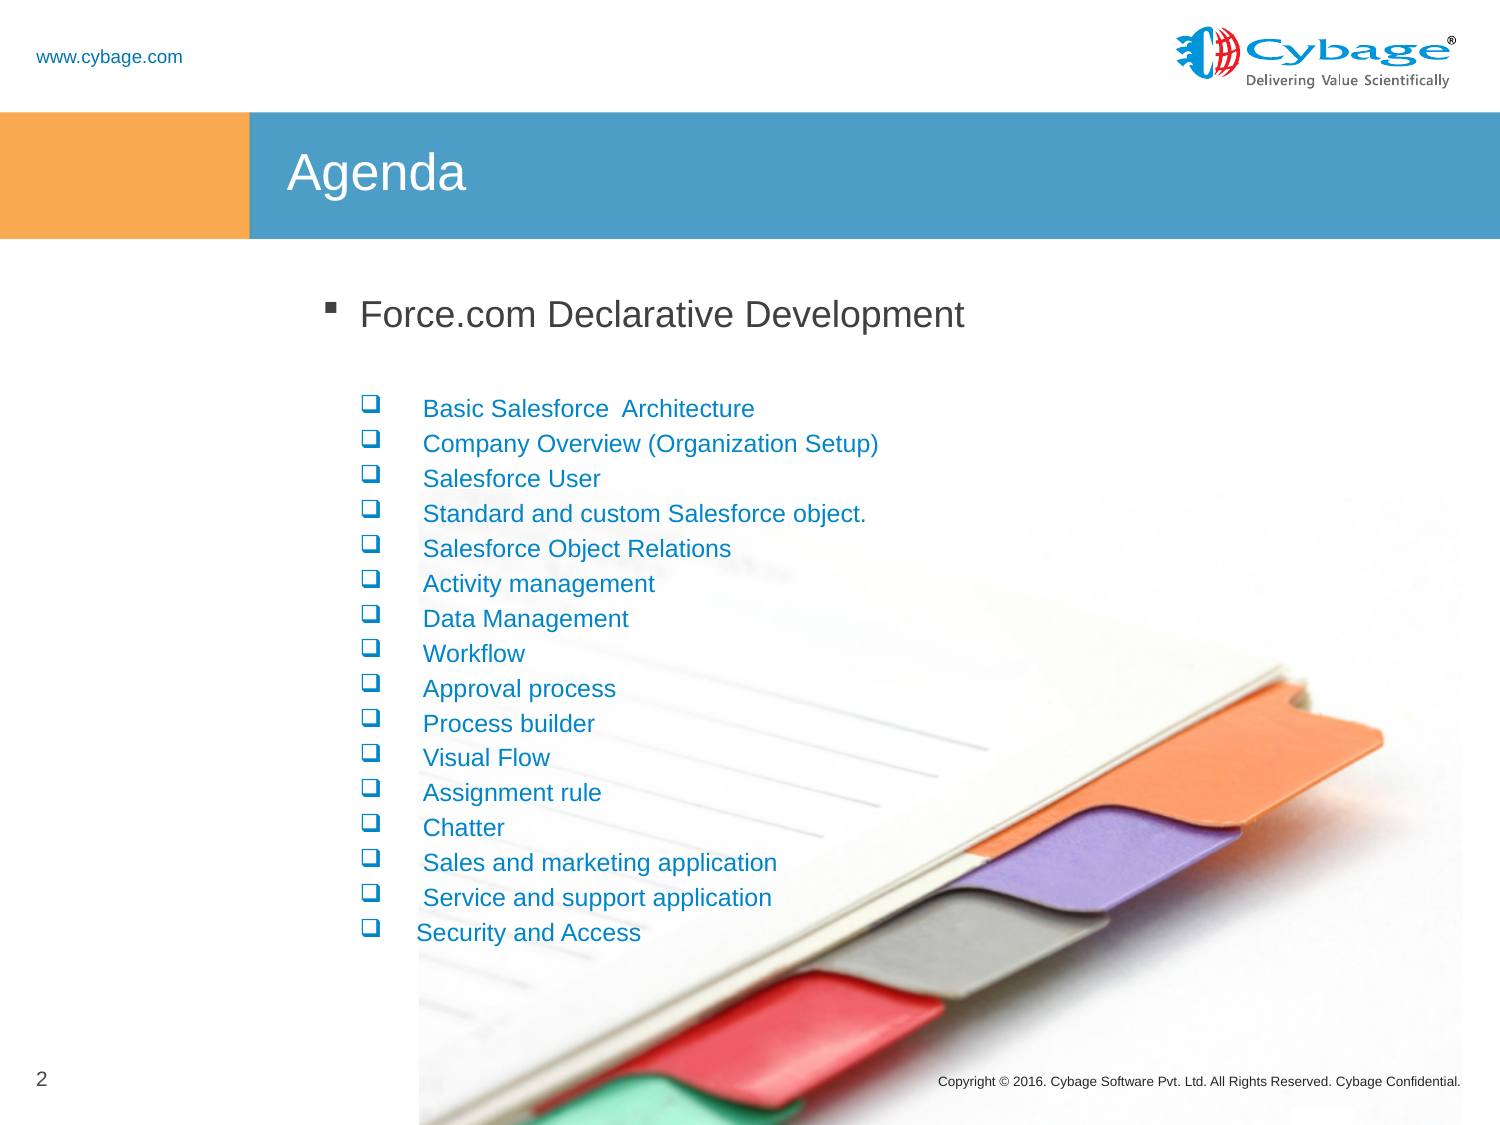

# Agenda
Force.com Declarative Development

 Basic Salesforce  Architecture
 Company Overview (Organization Setup)
 Salesforce User
 Standard and custom Salesforce object.
 Salesforce Object Relations
 Activity management
 Data Management
 Workflow
 Approval process
 Process builder
 Visual Flow
 Assignment rule
 Chatter
 Sales and marketing application
 Service and support application
Security and Access

2